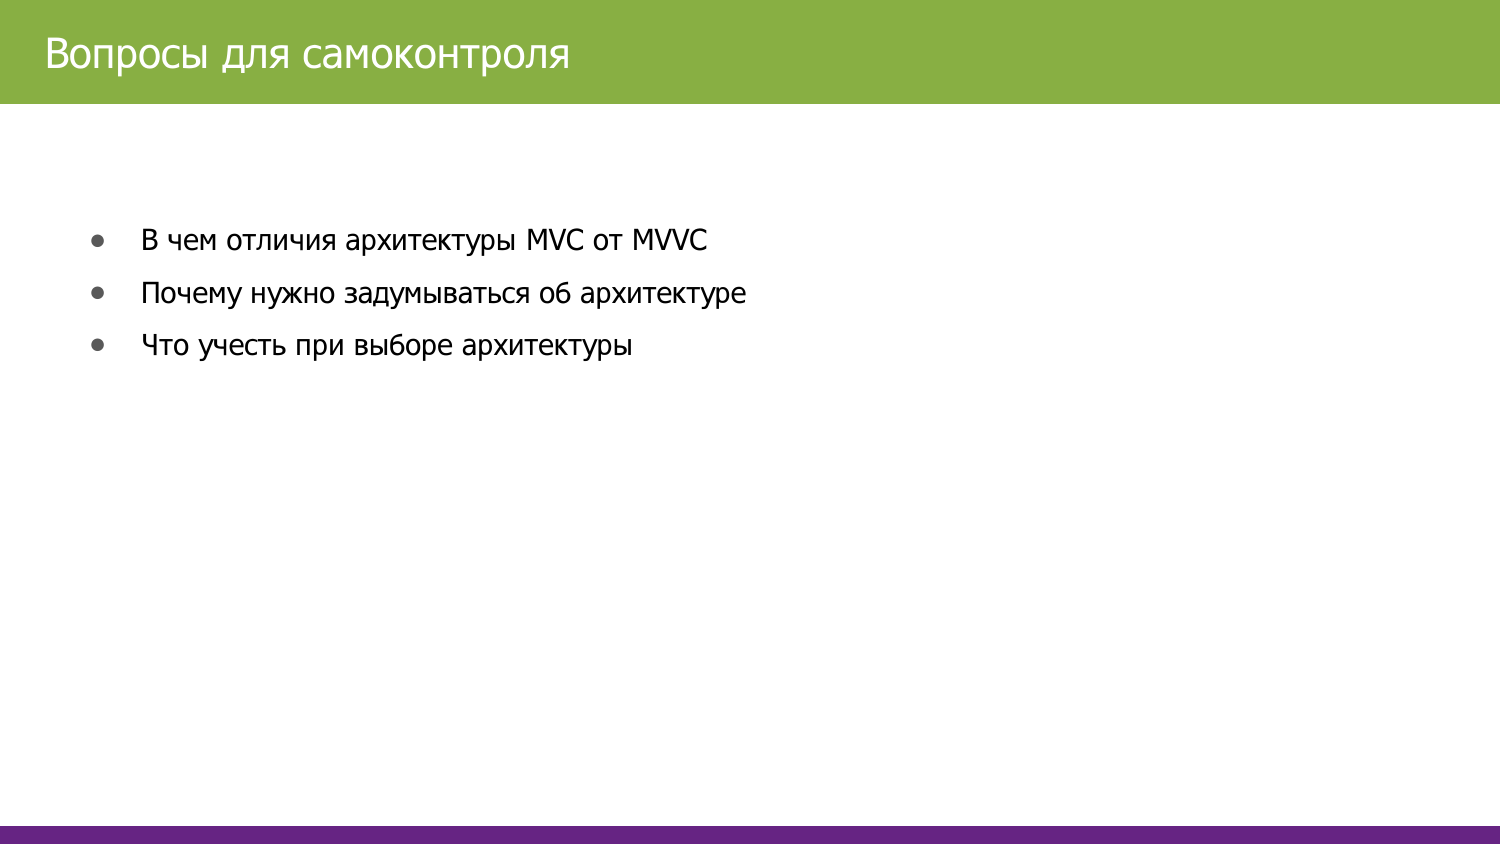

Вопросы для самоконтроля
В чем отличия архитектуры MVC от MVVC
Почему нужно задумываться об архитектуре
Что учесть при выборе архитектуры